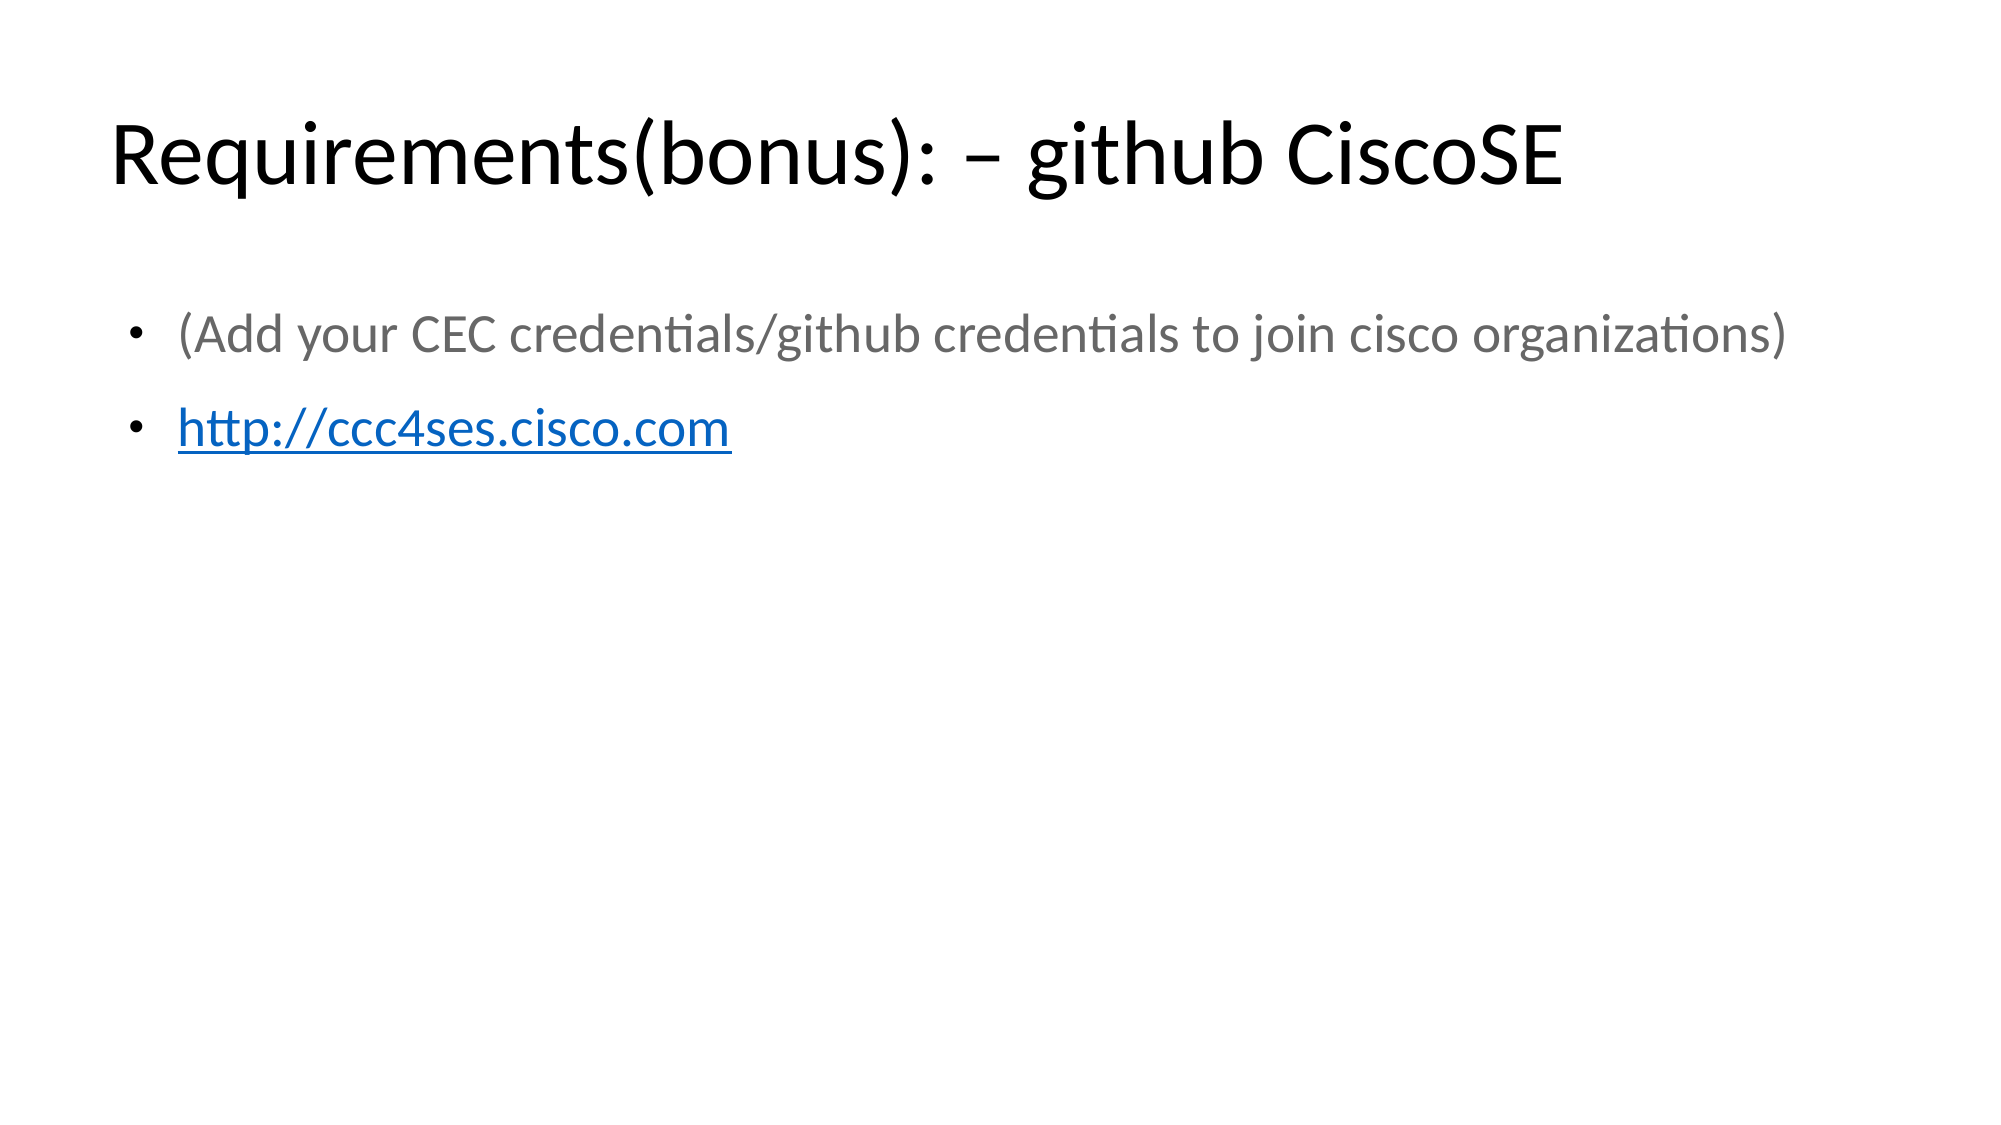

# Requirements(bonus): – github CiscoSE
(Add your CEC credentials/github credentials to join cisco organizations)
http://ccc4ses.cisco.com